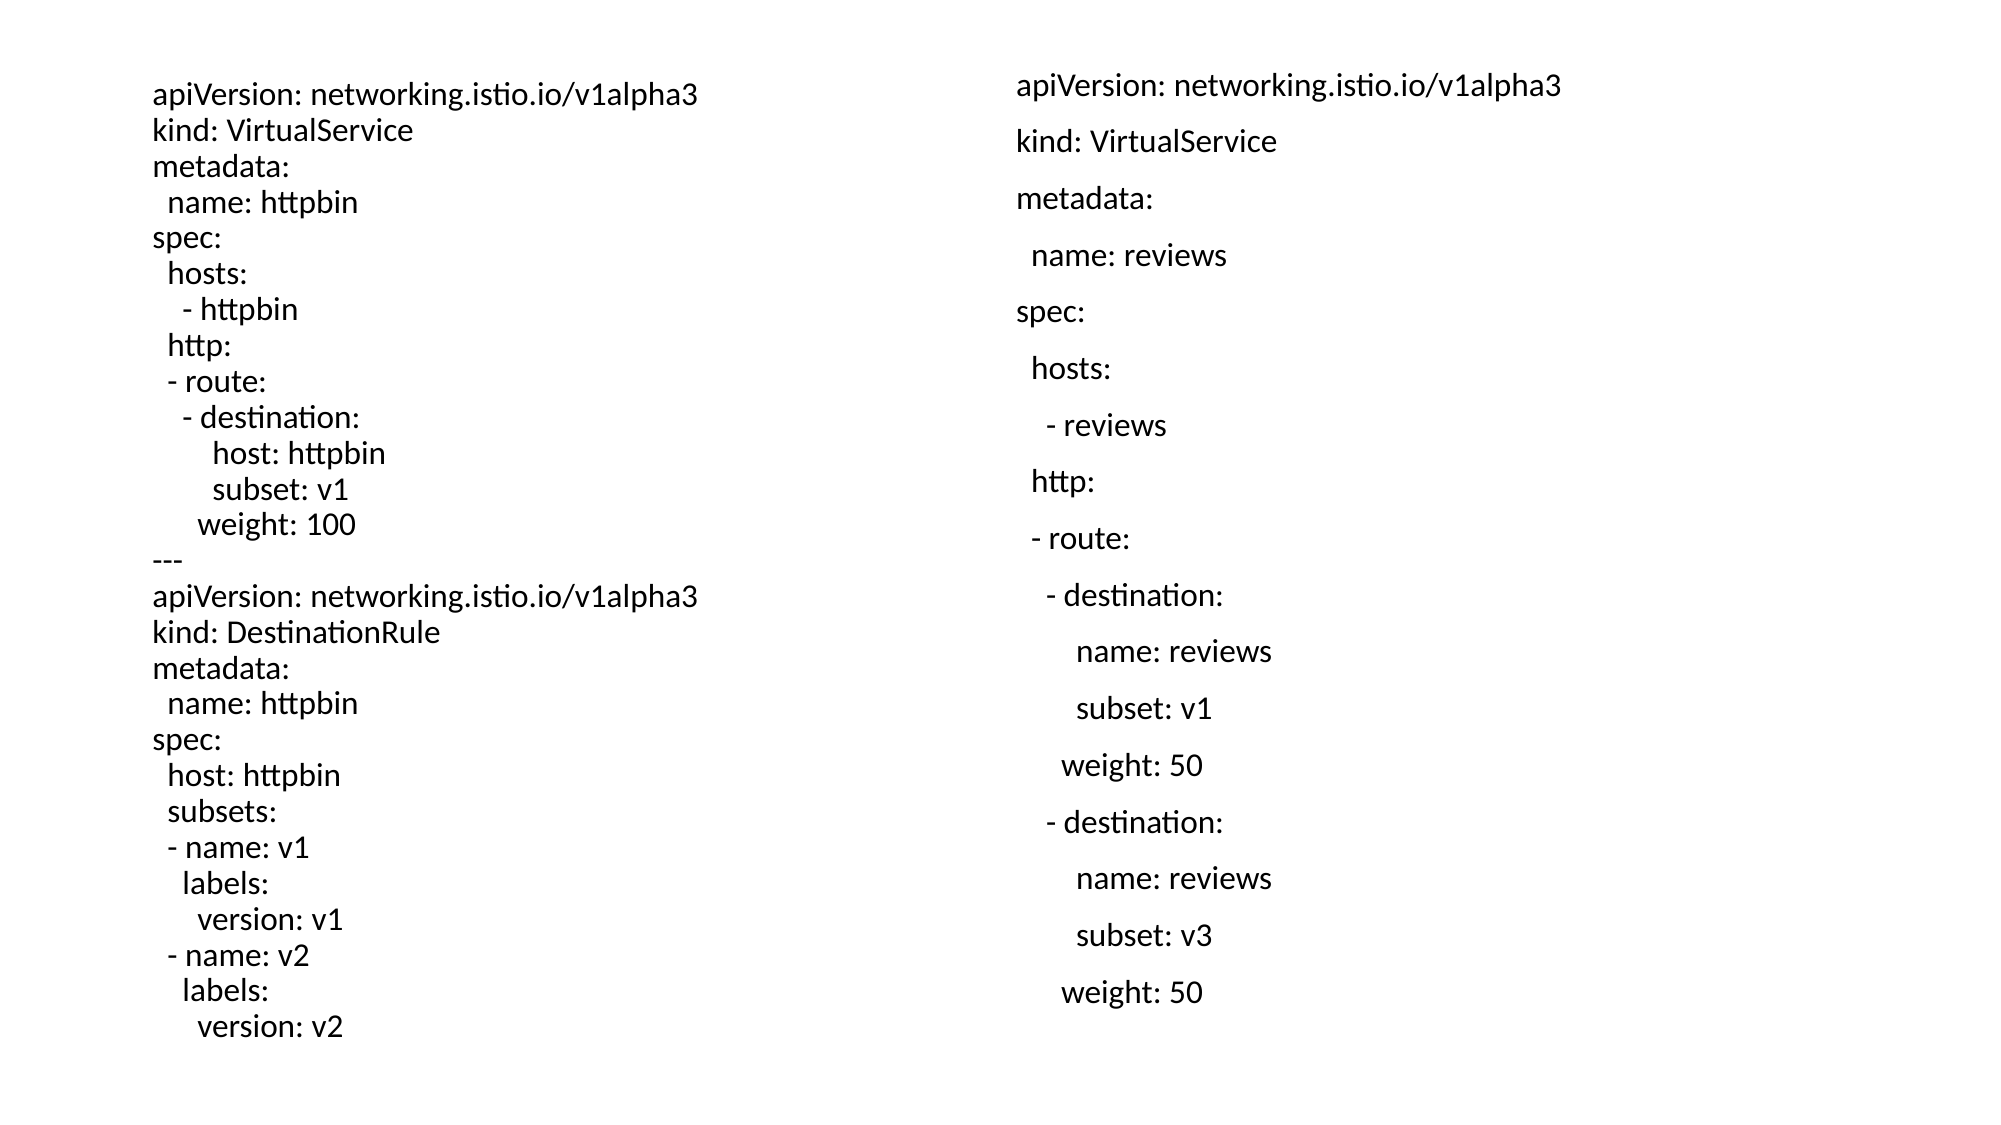

# apiVersion: networking.istio.io/v1alpha3 kind: VirtualService metadata: name: httpbin spec: hosts: - httpbin http: - route: - destination: host: httpbin subset: v1 weight: 100 --- apiVersion: networking.istio.io/v1alpha3 kind: DestinationRule metadata: name: httpbin spec: host: httpbin subsets: - name: v1 labels: version: v1 - name: v2 labels: version: v2
apiVersion: networking.istio.io/v1alpha3
kind: VirtualService
metadata:
  name: reviews
spec:
  hosts:
    - reviews
  http:
  - route:
    - destination:
        name: reviews
        subset: v1
      weight: 50
    - destination:
        name: reviews
        subset: v3
      weight: 50